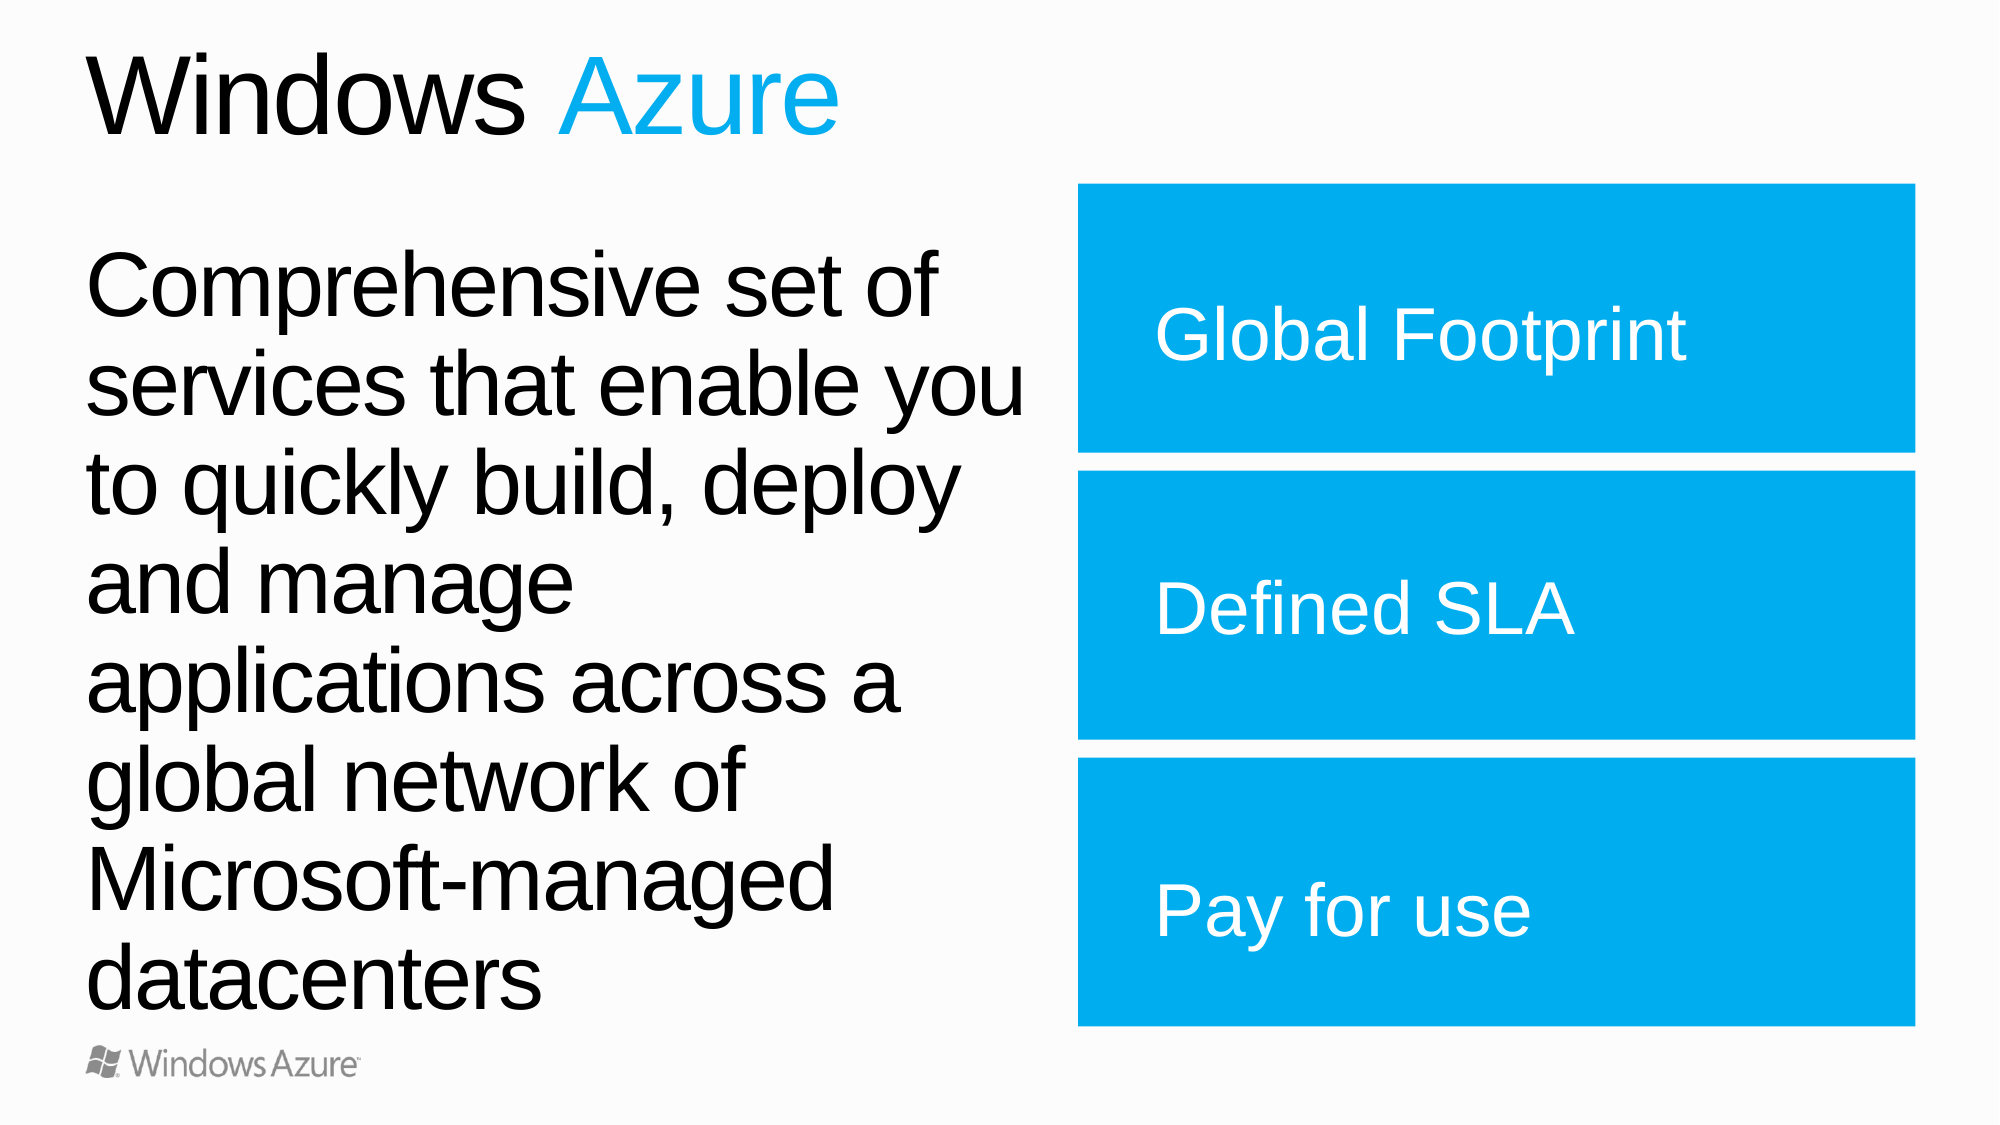

# Windows Azure

Comprehensive set of services that enable you to quickly build, deploy and manage applications across a global network of Microsoft-managed datacenters
Global Footprint

Defined SLA

Pay for use